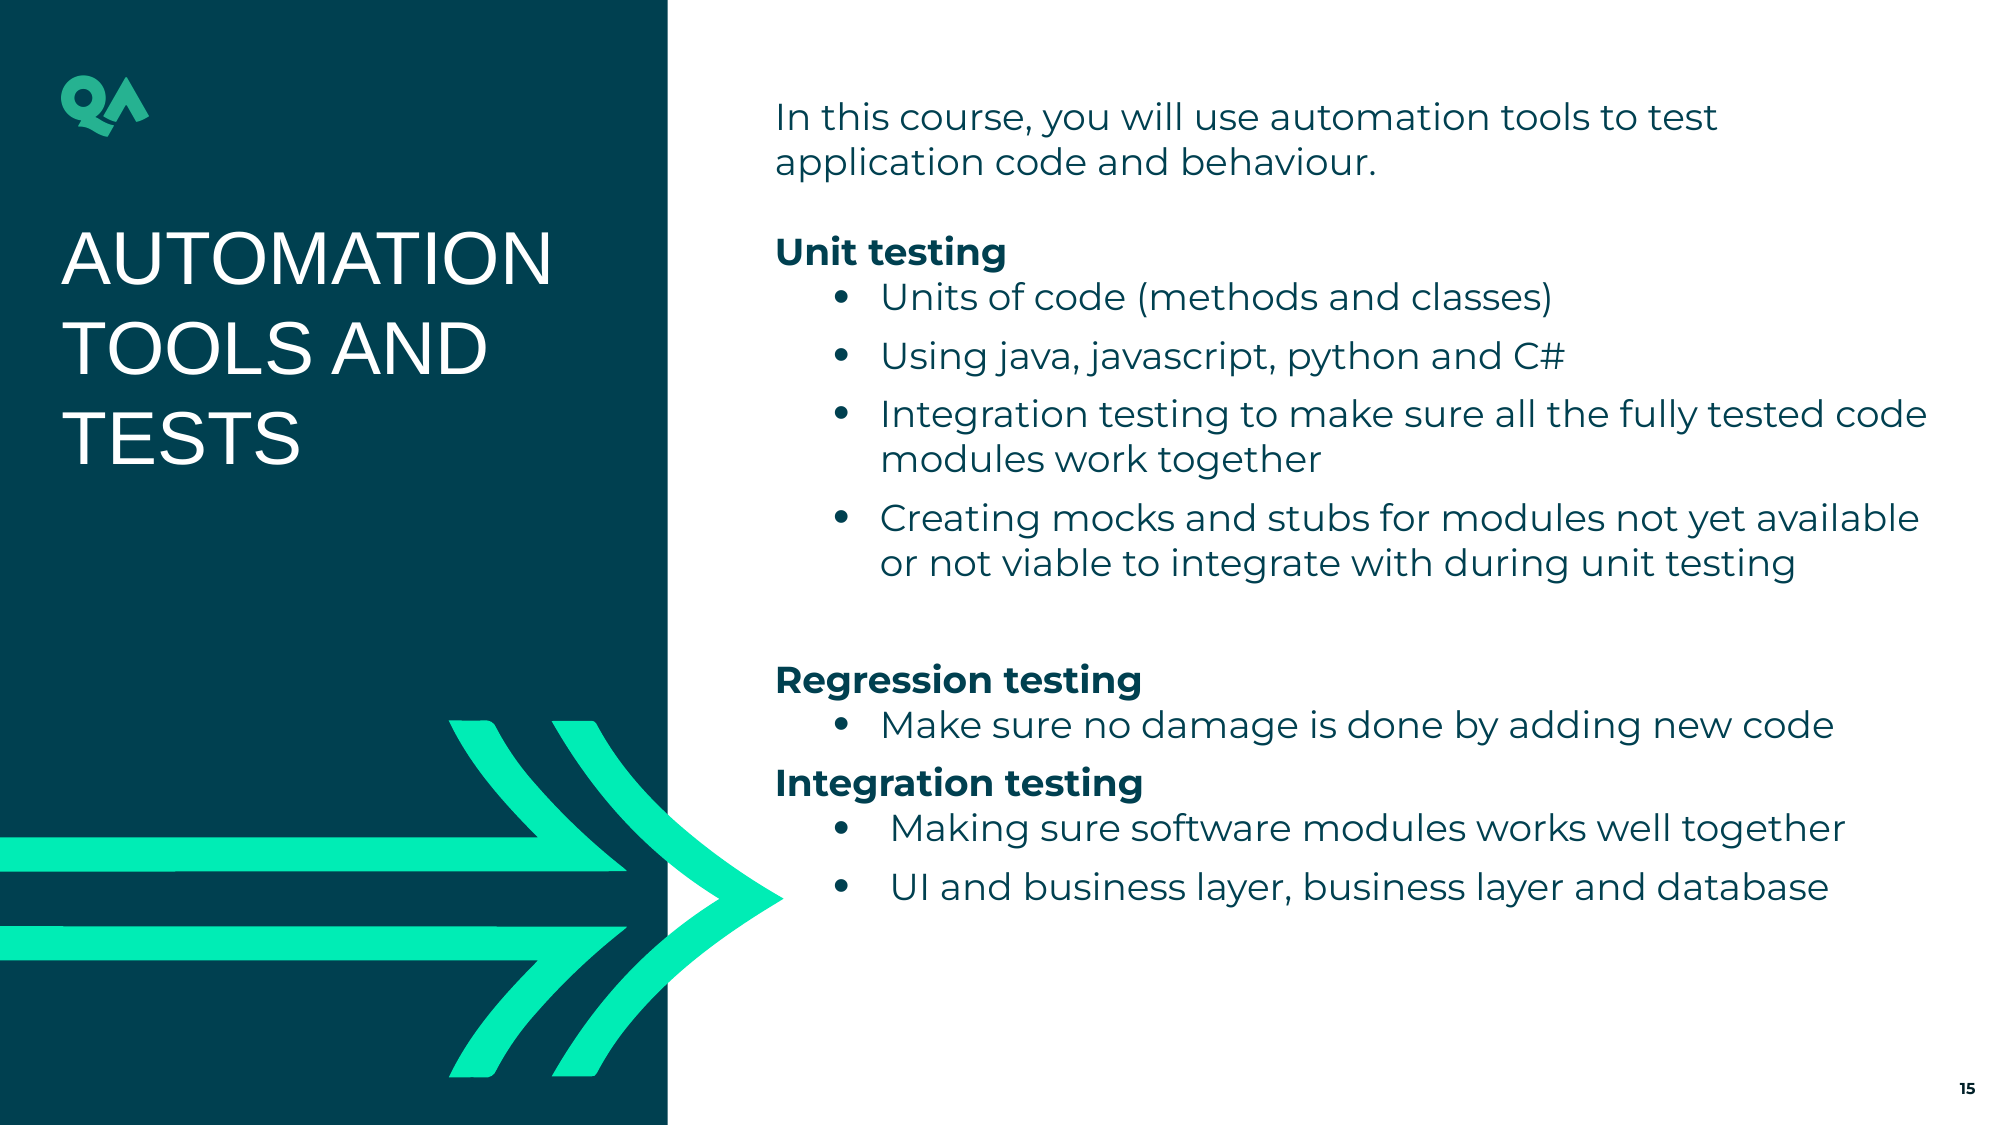

In this course, you will use automation tools to test application code and behaviour.

Unit testing
Units of code (methods and classes)
Using java, javascript, python and C#
Integration testing to make sure all the fully tested code modules work together
Creating mocks and stubs for modules not yet available or not viable to integrate with during unit testing

Regression testing
Make sure no damage is done by adding new code
Integration testing
Making sure software modules works well together
UI and business layer, business layer and database
AUTOMATION TOOLS AND TESTS
15